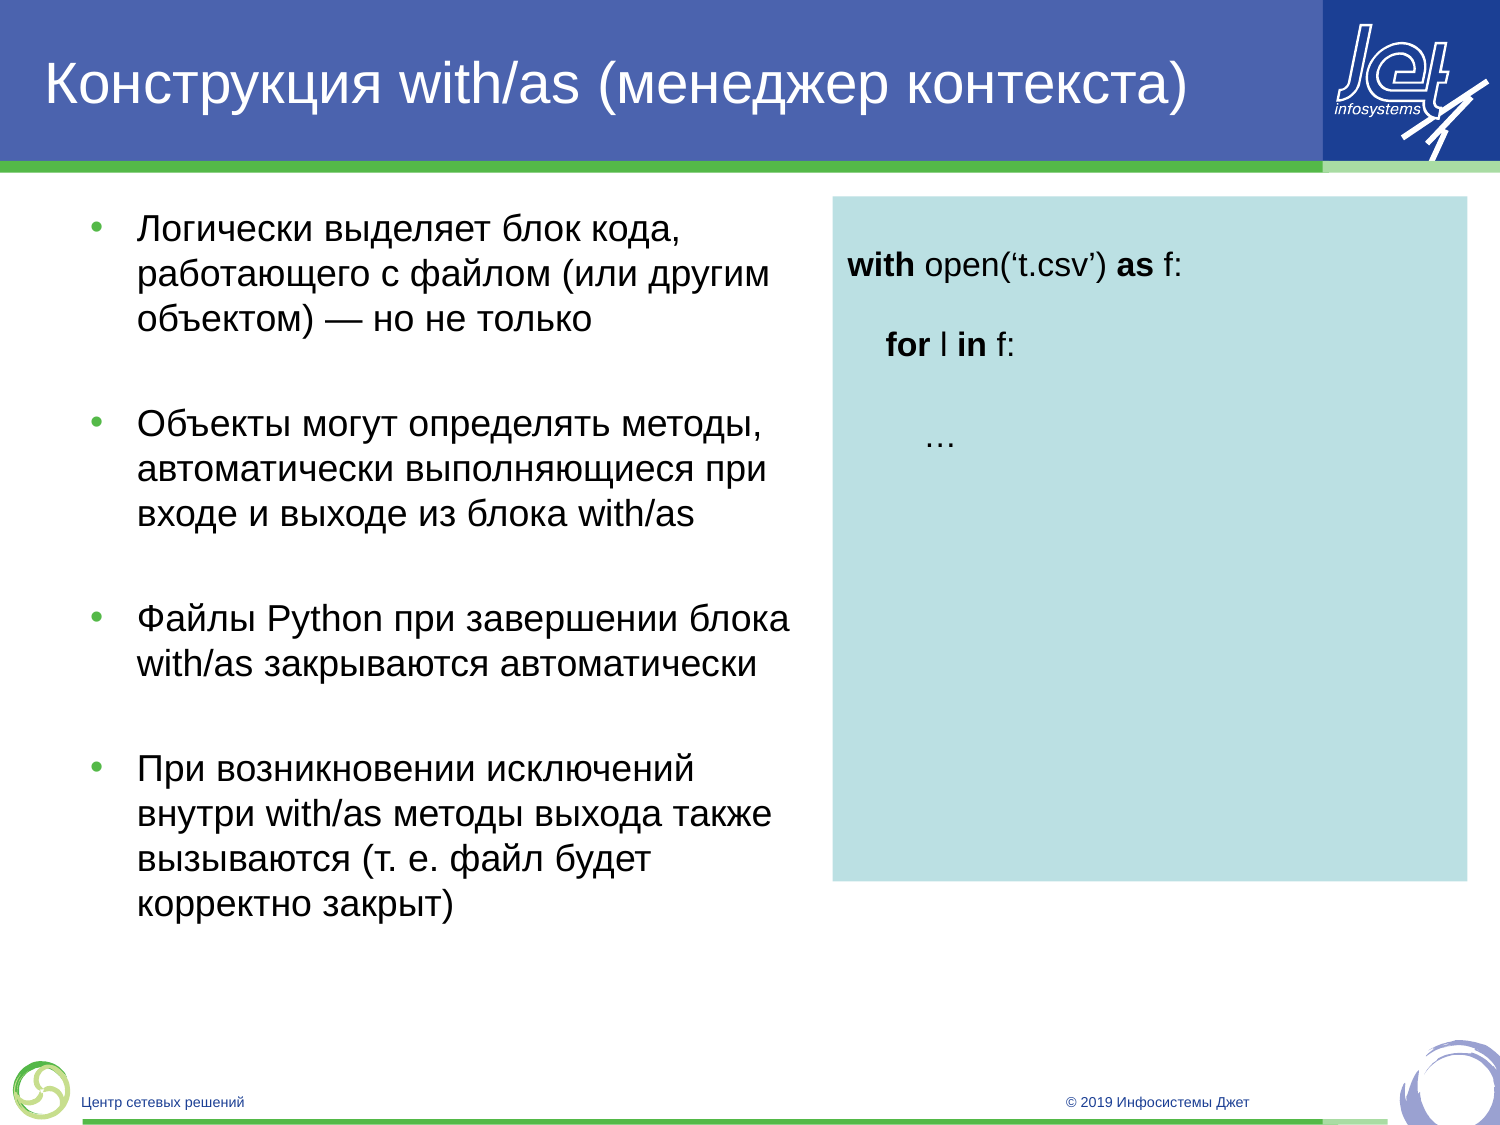

# Конструкция with/as (менеджер контекста)
Логически выделяет блок кода, работающего с файлом (или другим объектом) — но не только

Объекты могут определять методы, автоматически выполняющиеся при входе и выходе из блока with/as

Файлы Python при завершении блока with/as закрываются автоматически

При возникновении исключений внутри with/as методы выхода также вызываются (т. е. файл будет корректно закрыт)

with open(‘t.csv’) as f:
    for l in f:
        …